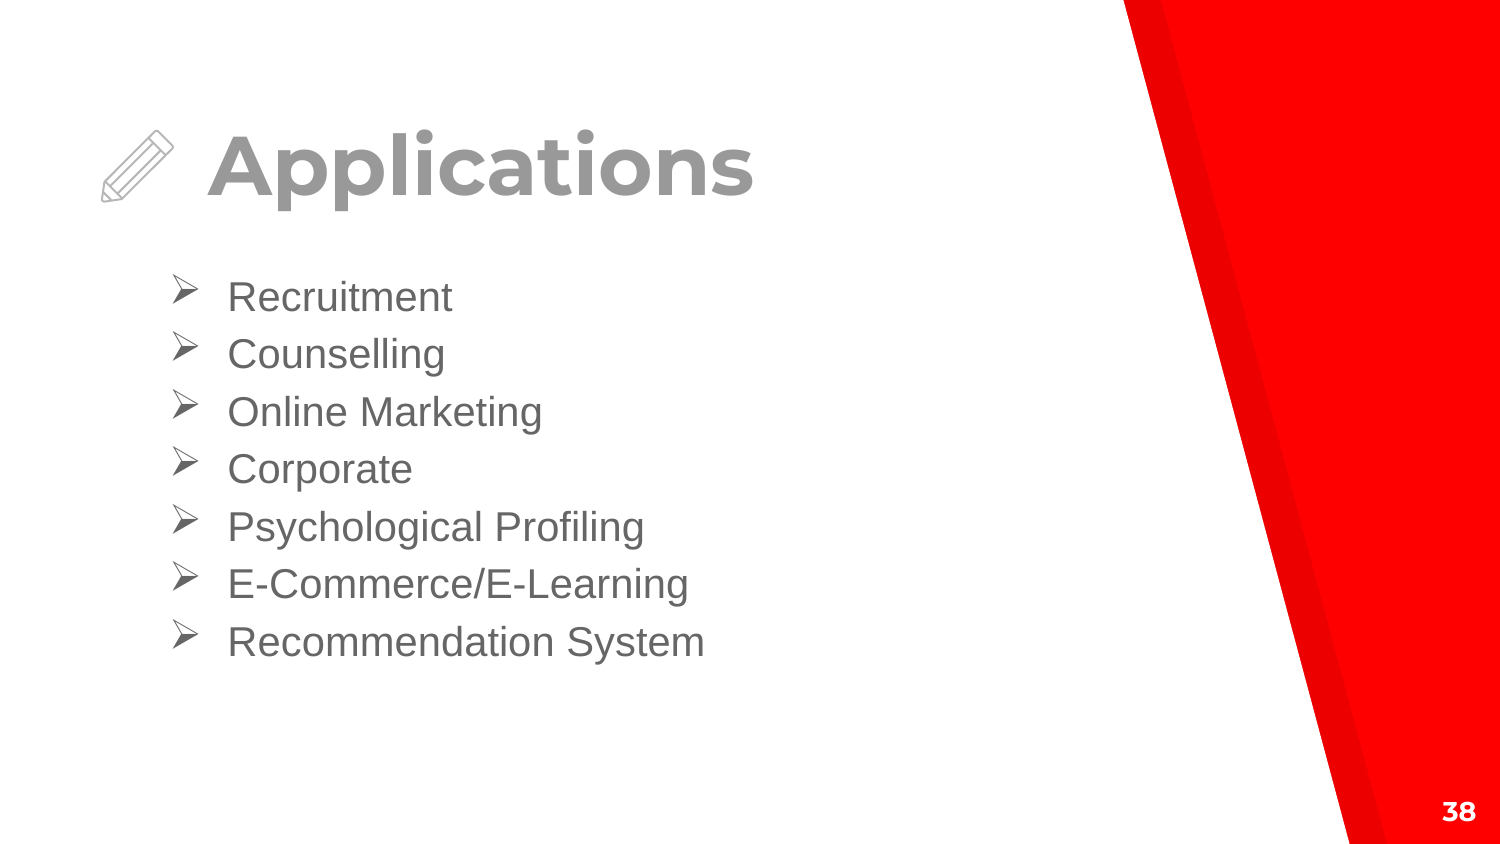

# Applications

Recruitment
Counselling
Online Marketing
Corporate
Psychological Profiling
E-Commerce/E-Learning
Recommendation System

38